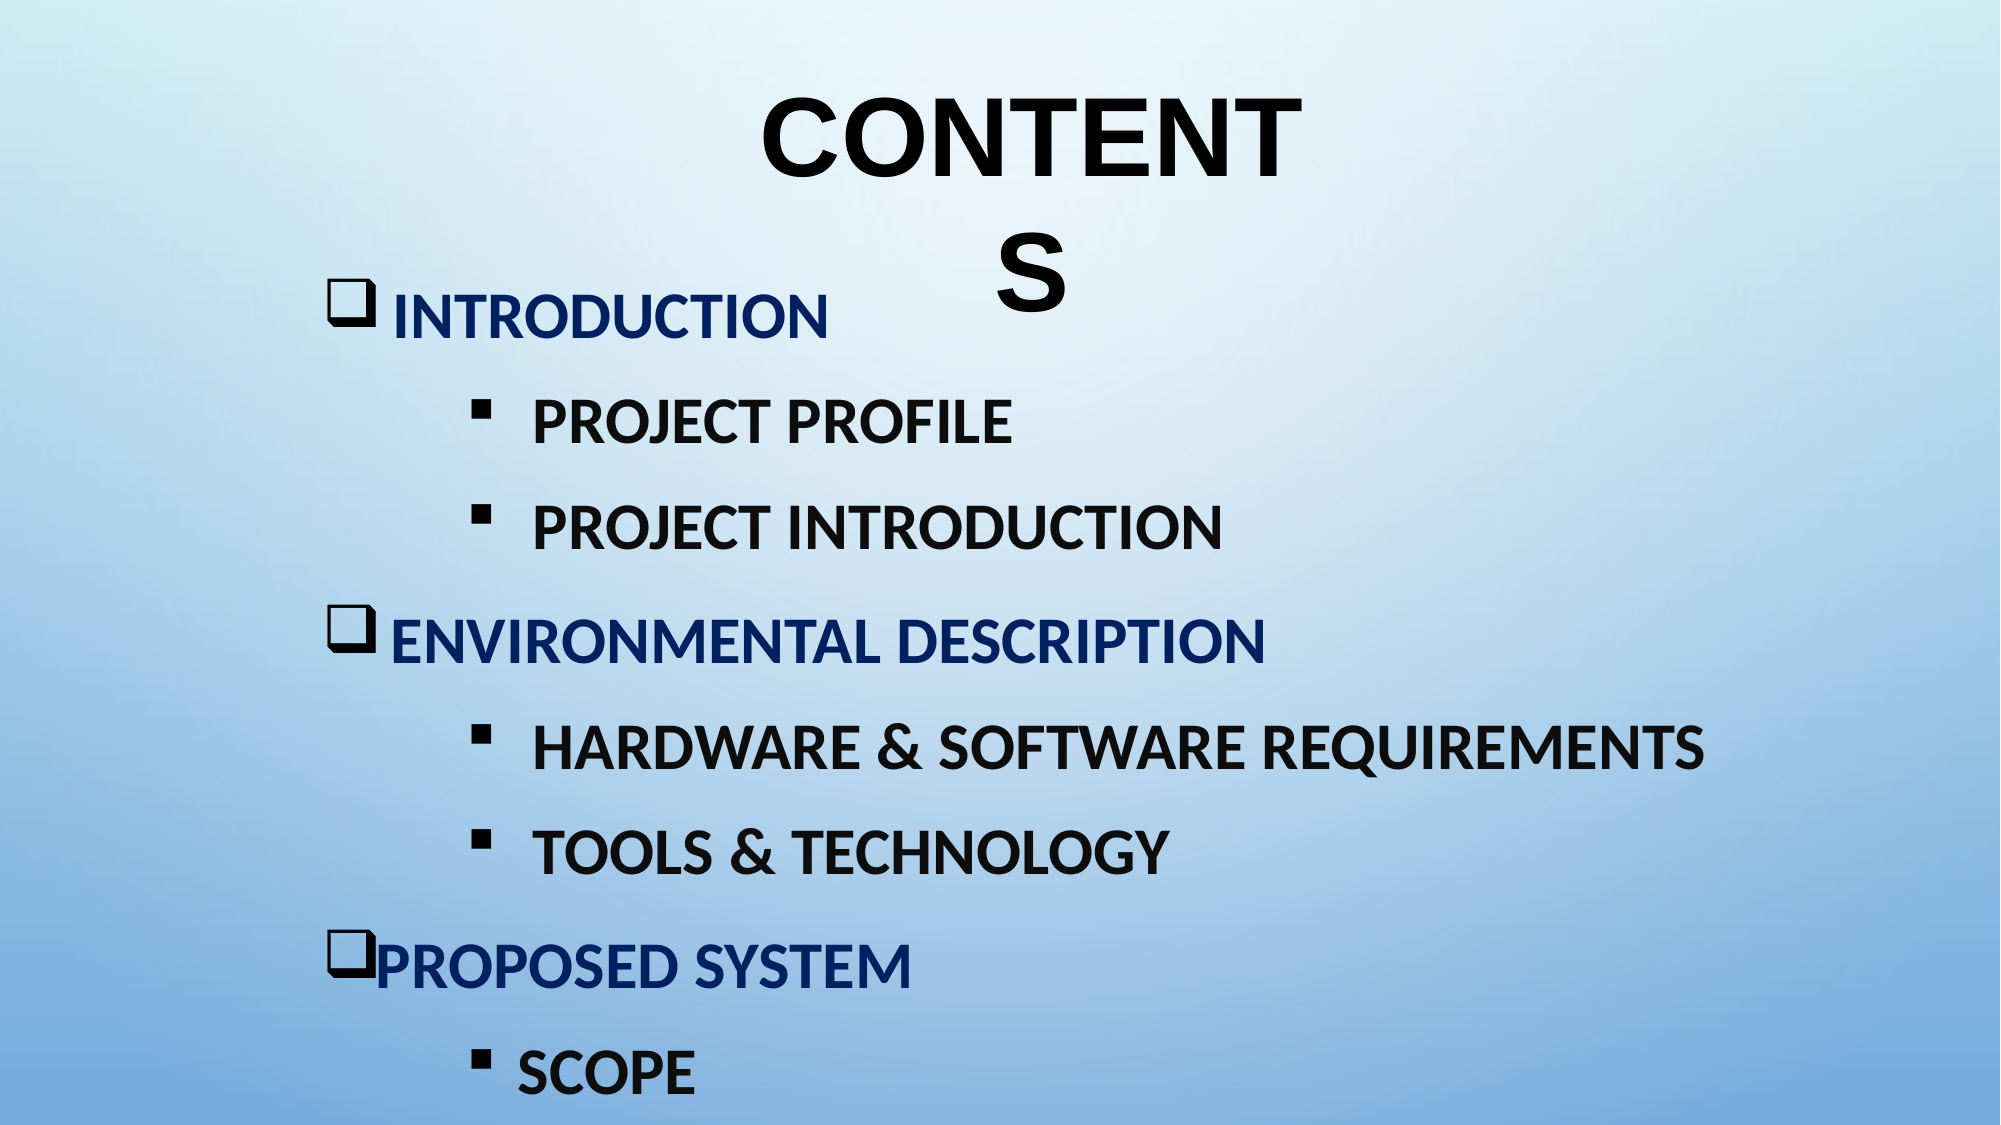

CONTENTS
#
 Introduction
  Project Profile
  Project Introduction
 Environmental Description
  Hardware & Software Requirements
  Tools & Technology
Proposed System
 Scope